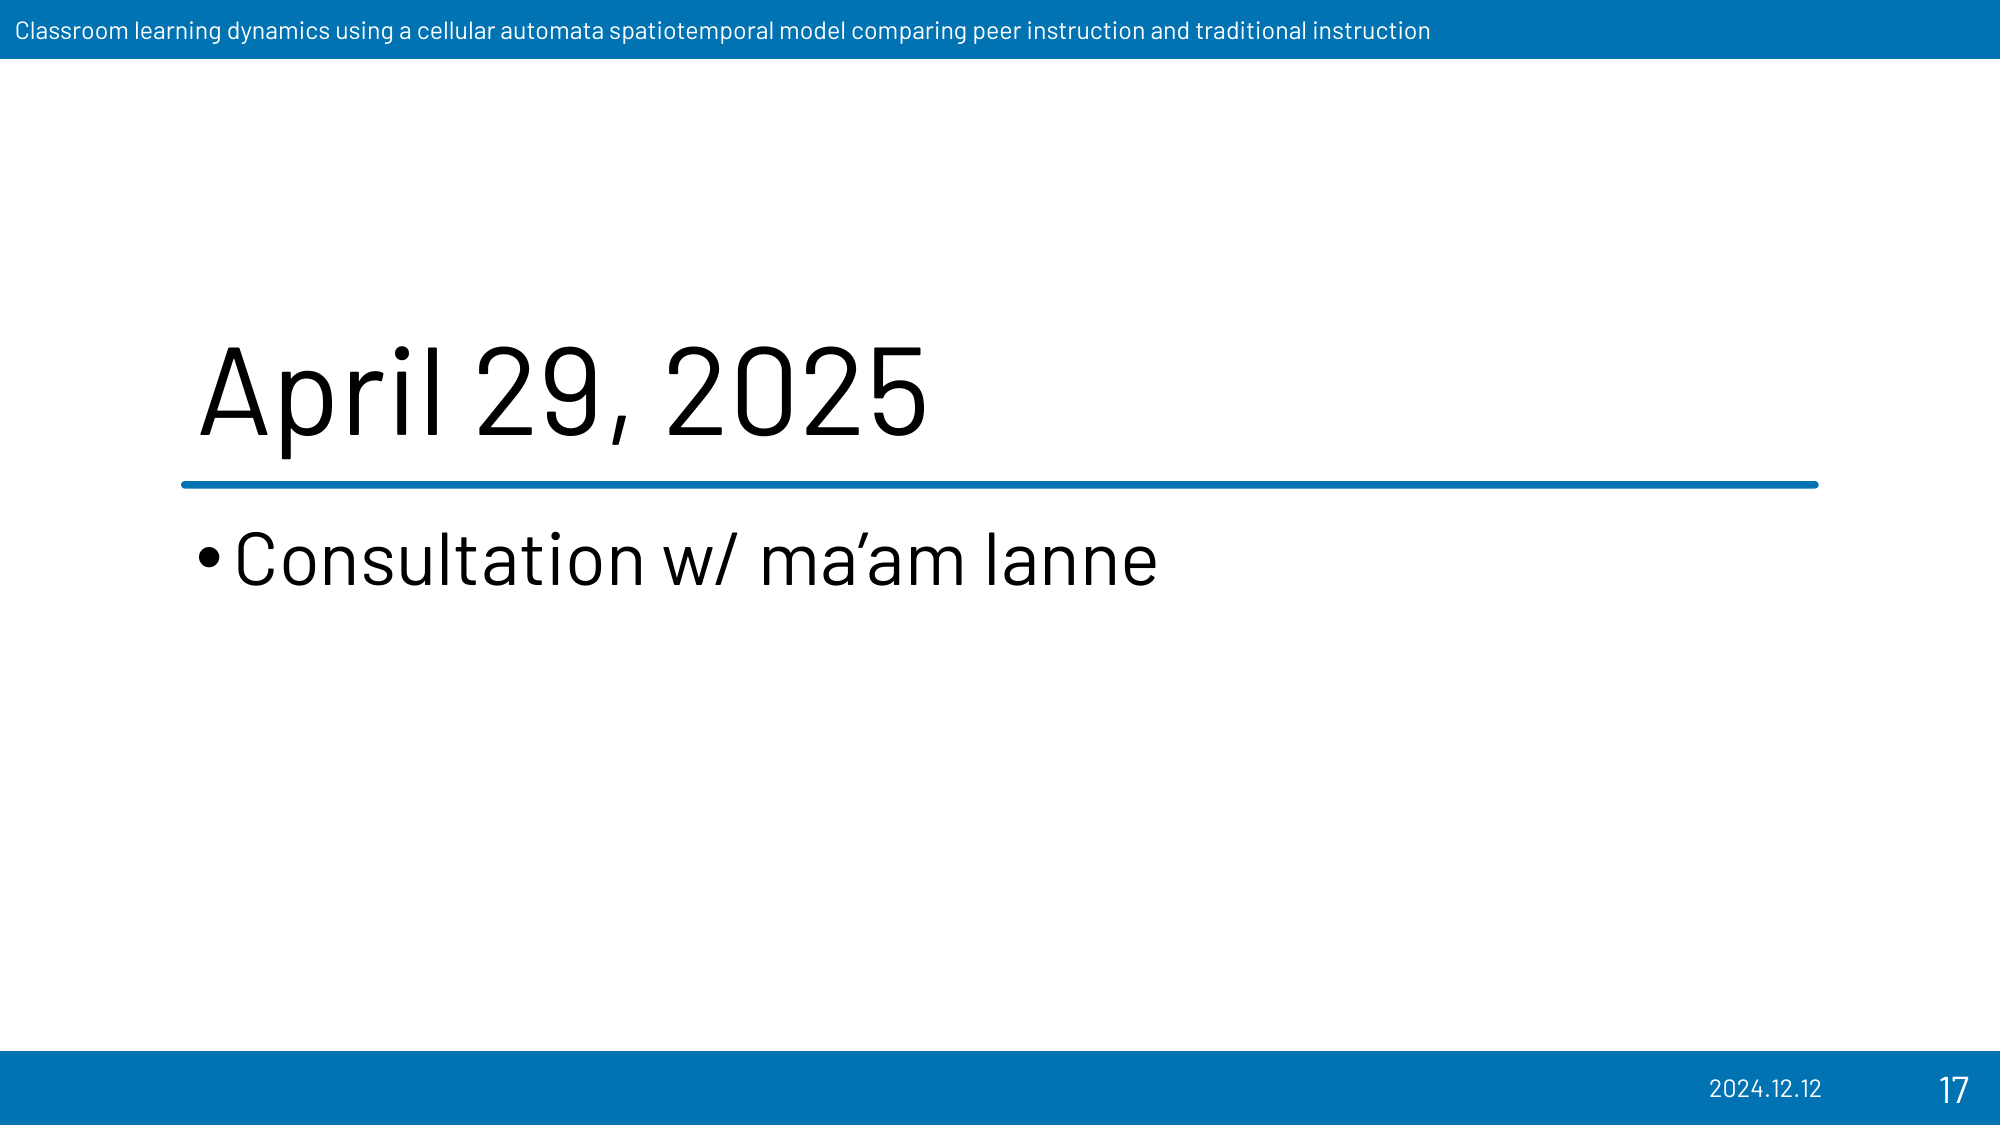

# April 29, 2025
Consultation w/ ma’am Ianne

2024.12.12
17